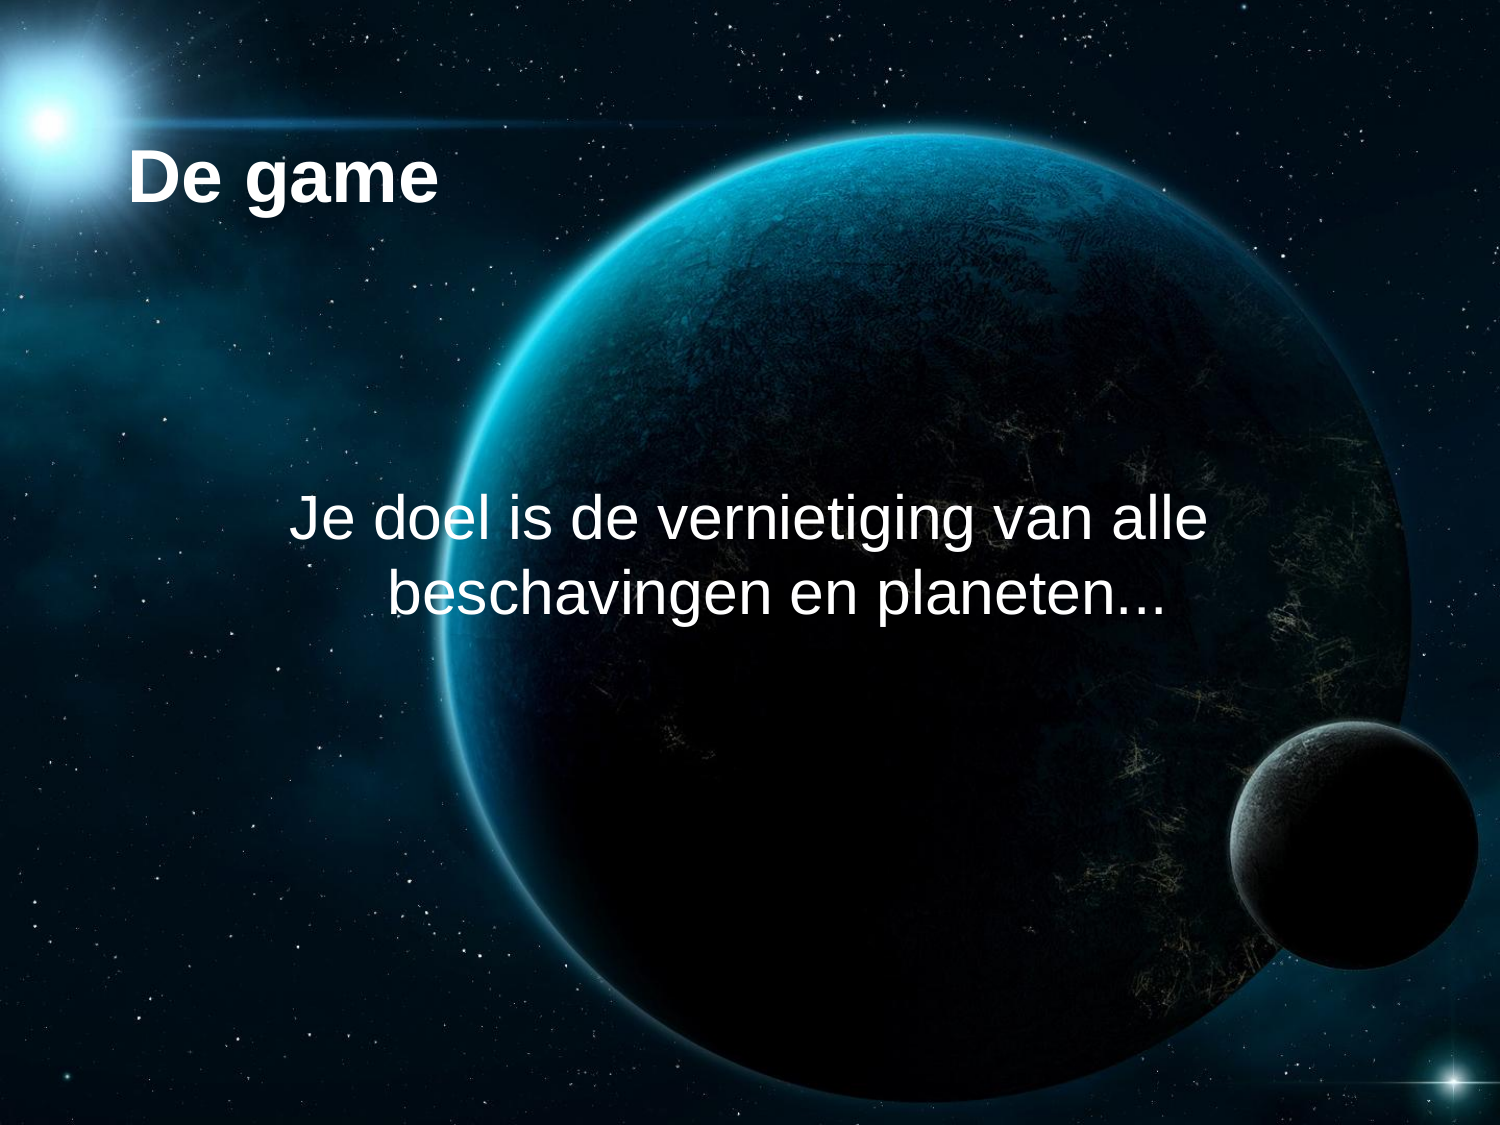

# De game
Je doel is de vernietiging van alle beschavingen en planeten...